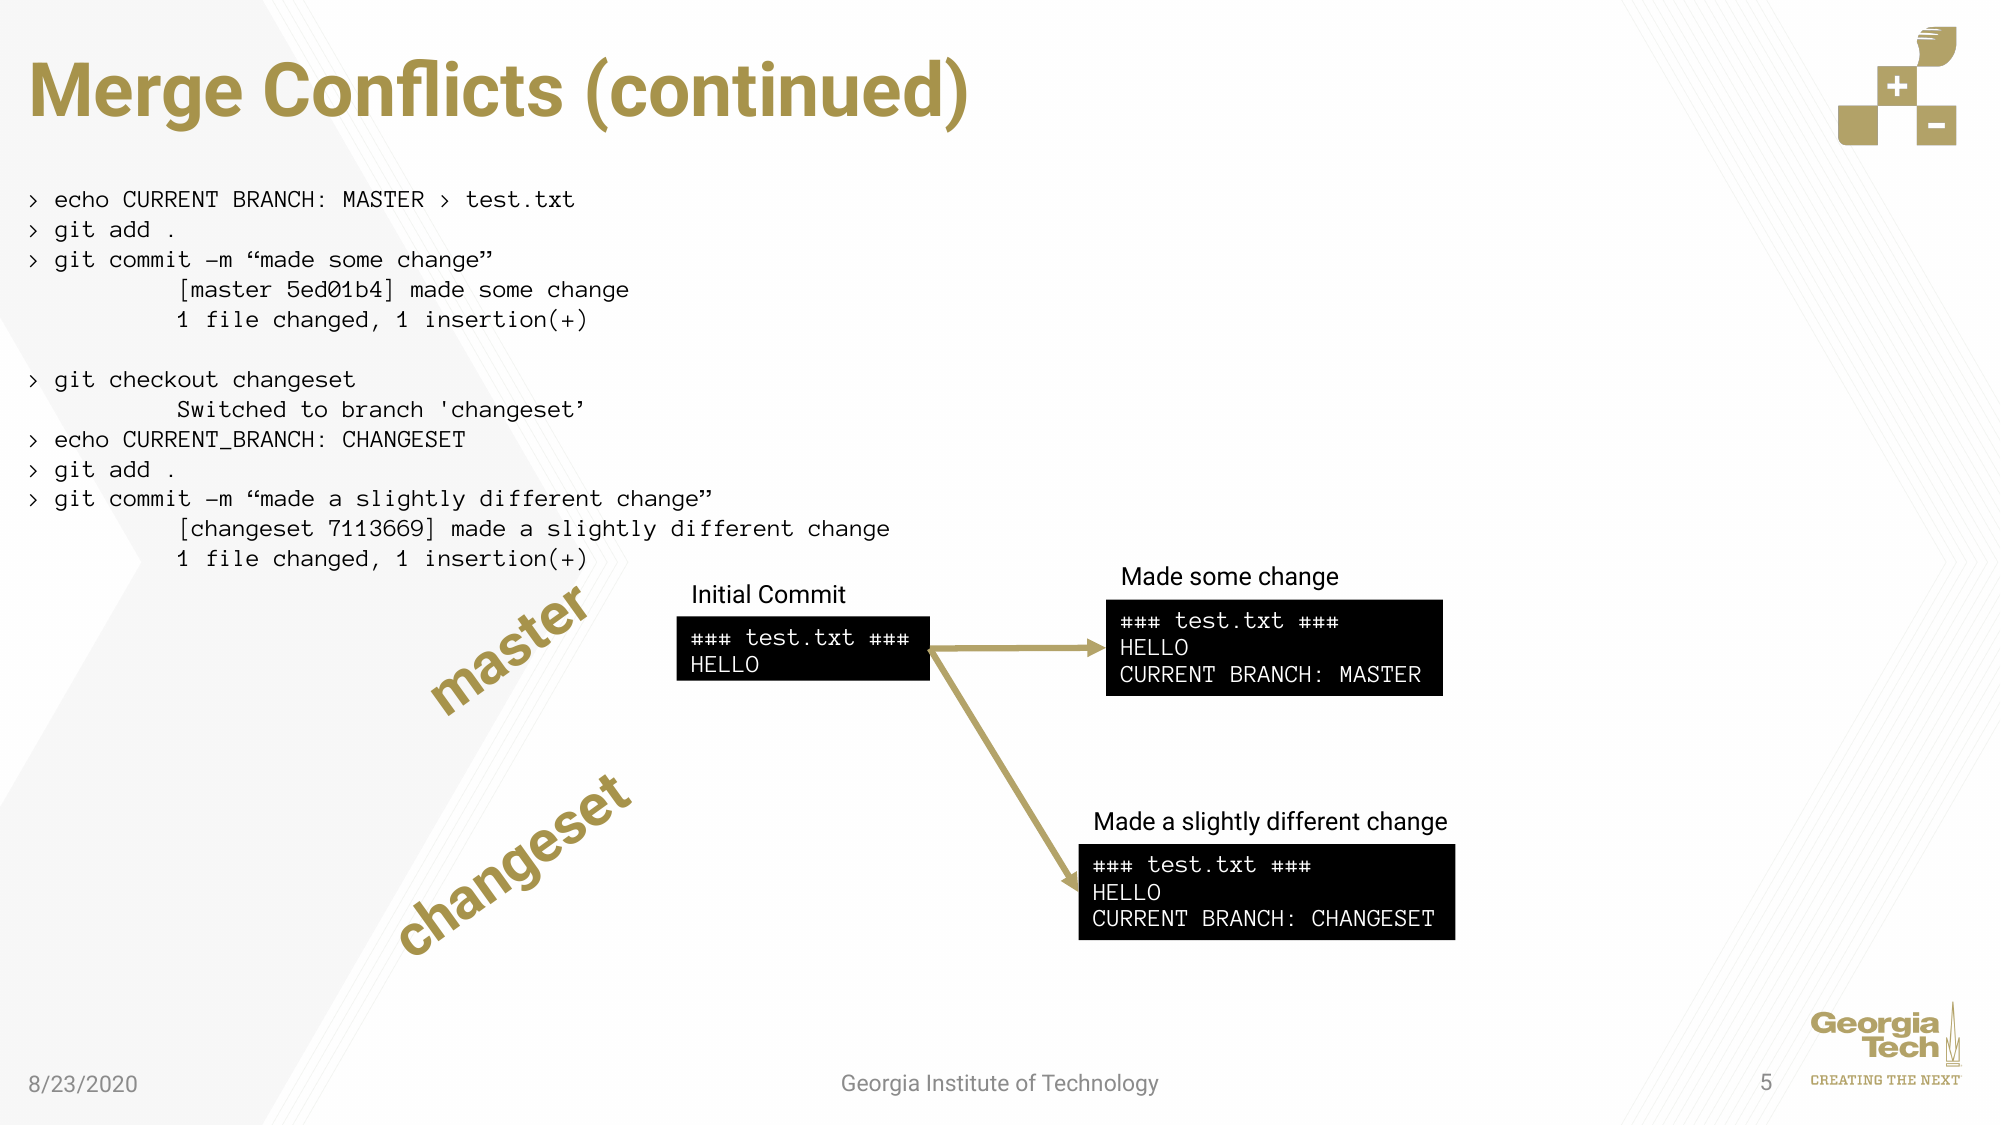

# Merge Conflicts (continued)
> echo CURRENT BRANCH: MASTER > test.txt
> git add .
> git commit -m “made some change”
	[master 5ed01b4] made some change
 	1 file changed, 1 insertion(+)

> git checkout changeset
	Switched to branch 'changeset’
> echo CURRENT_BRANCH: CHANGESET
> git add .
> git commit -m “made a slightly different change”
	[changeset 7113669] made a slightly different change
 	1 file changed, 1 insertion(+)
Made some change
### test.txt ###
HELLO
CURRENT BRANCH: MASTER
Initial Commit
### test.txt ###
HELLO
master
Made a slightly different change
### test.txt ###
HELLO
CURRENT BRANCH: CHANGESET
changeset
5
Georgia Institute of Technology
8/23/2020